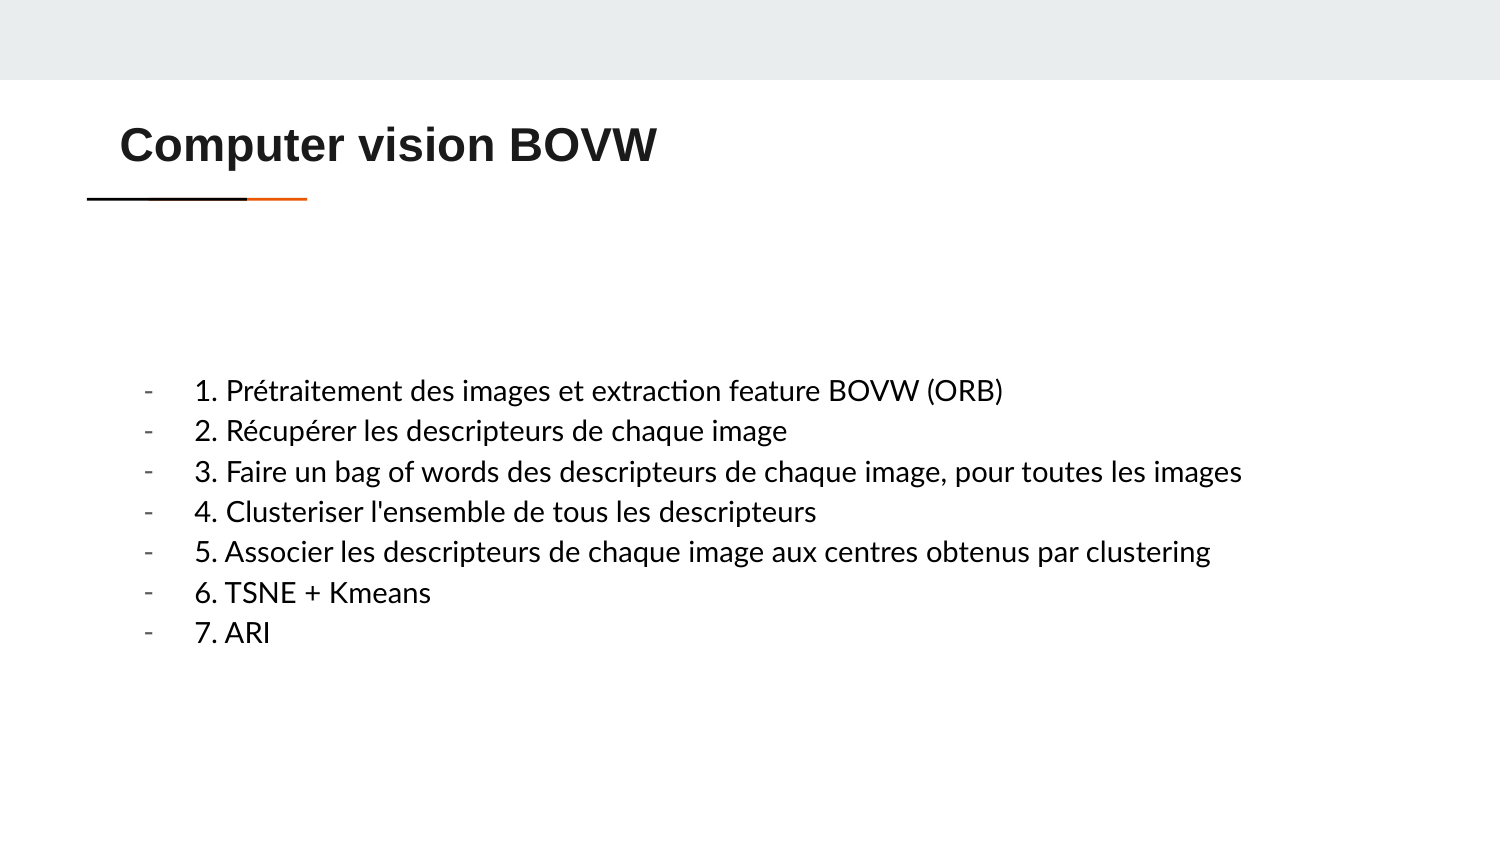

# Computer vision BOVW
1. Prétraitement des images et extraction feature BOVW (ORB)
2. Récupérer les descripteurs de chaque image
3. Faire un bag of words des descripteurs de chaque image, pour toutes les images
4. Clusteriser l'ensemble de tous les descripteurs
5. Associer les descripteurs de chaque image aux centres obtenus par clustering
6. TSNE + Kmeans
7. ARI